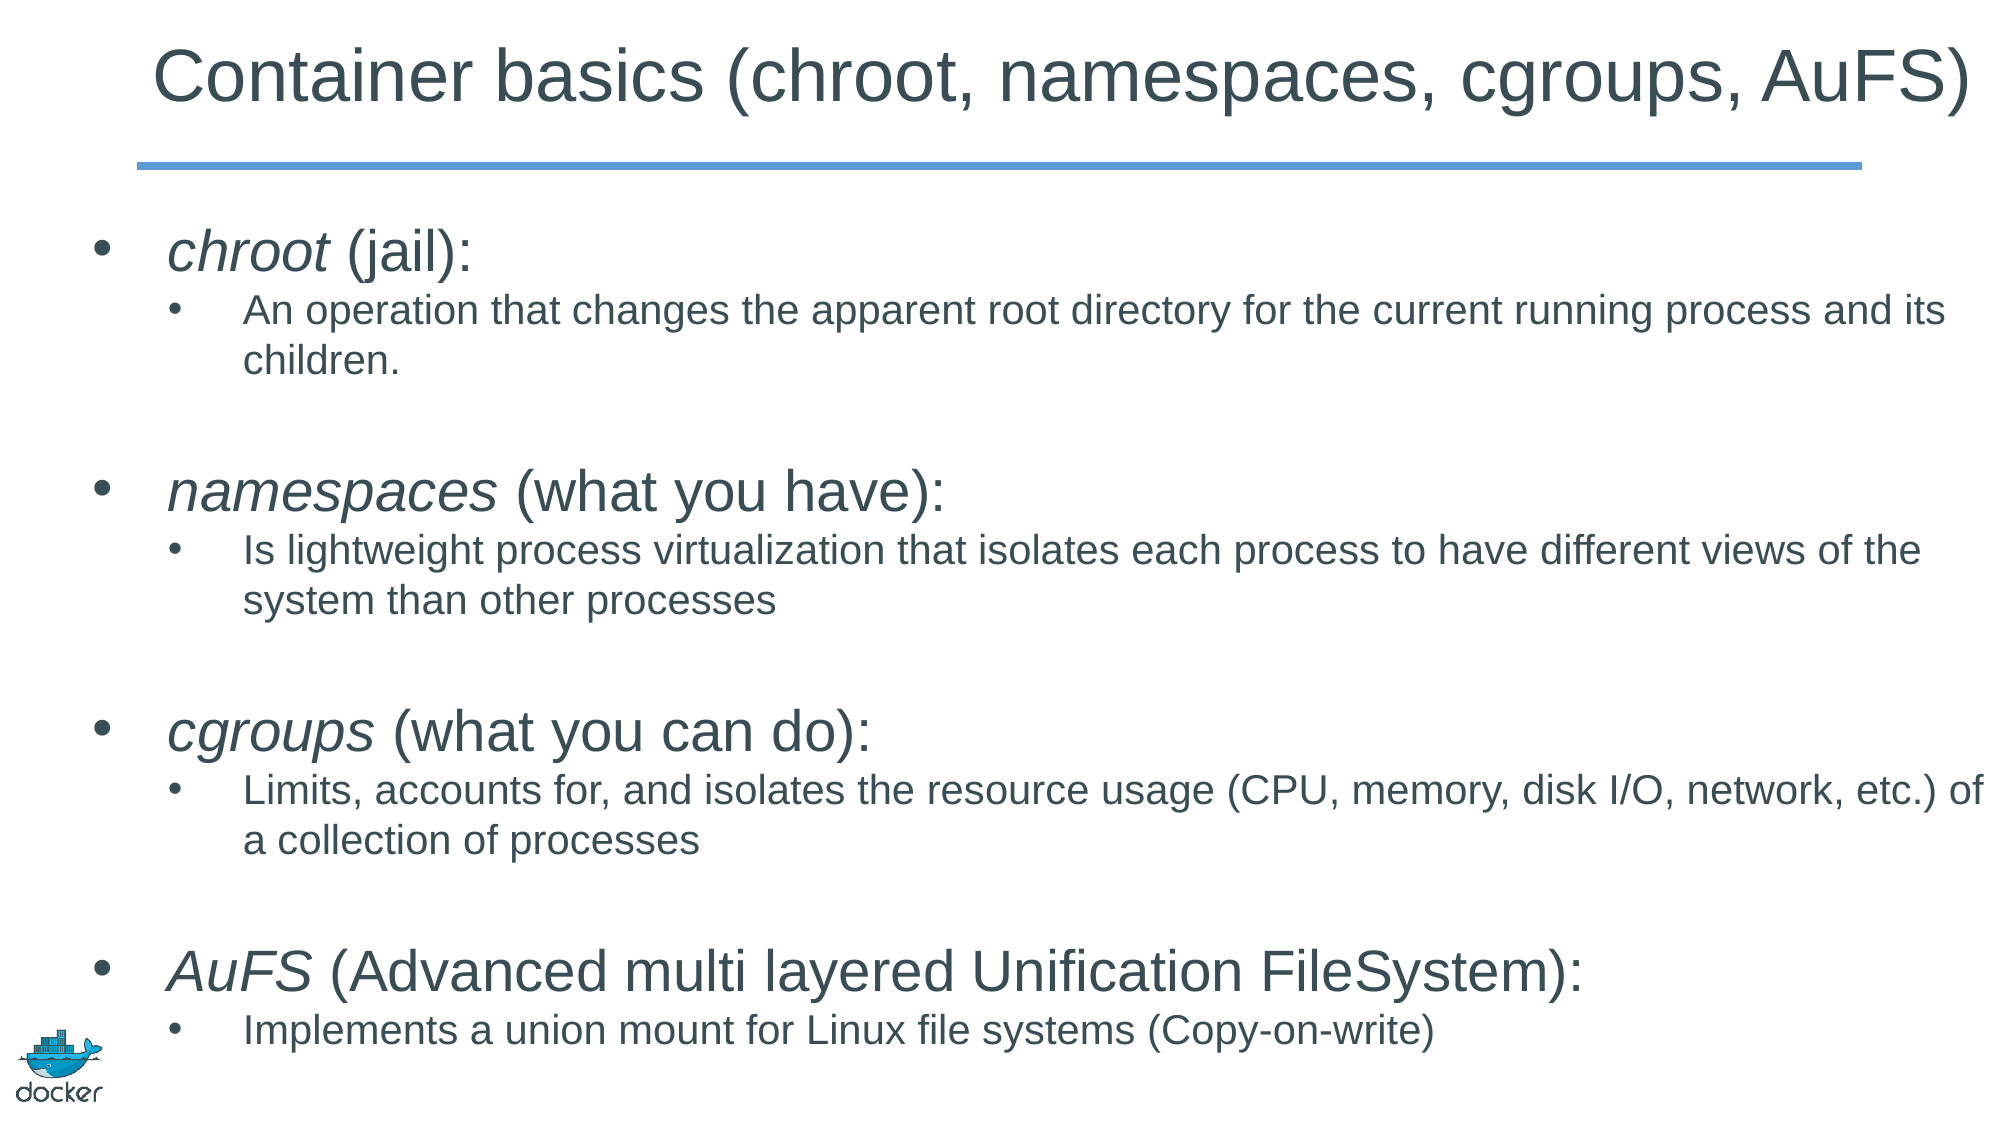

# Container basics (chroot, namespaces, cgroups, AuFS)
chroot (jail):
An operation that changes the apparent root directory for the current running process and its children.

namespaces (what you have):
Is lightweight process virtualization that isolates each process to have different views of the system than other processes

cgroups (what you can do):
Limits, accounts for, and isolates the resource usage (CPU, memory, disk I/O, network, etc.) of a collection of processes

AuFS (Advanced multi layered Unification FileSystem):
Implements a union mount for Linux file systems (Copy-on-write)